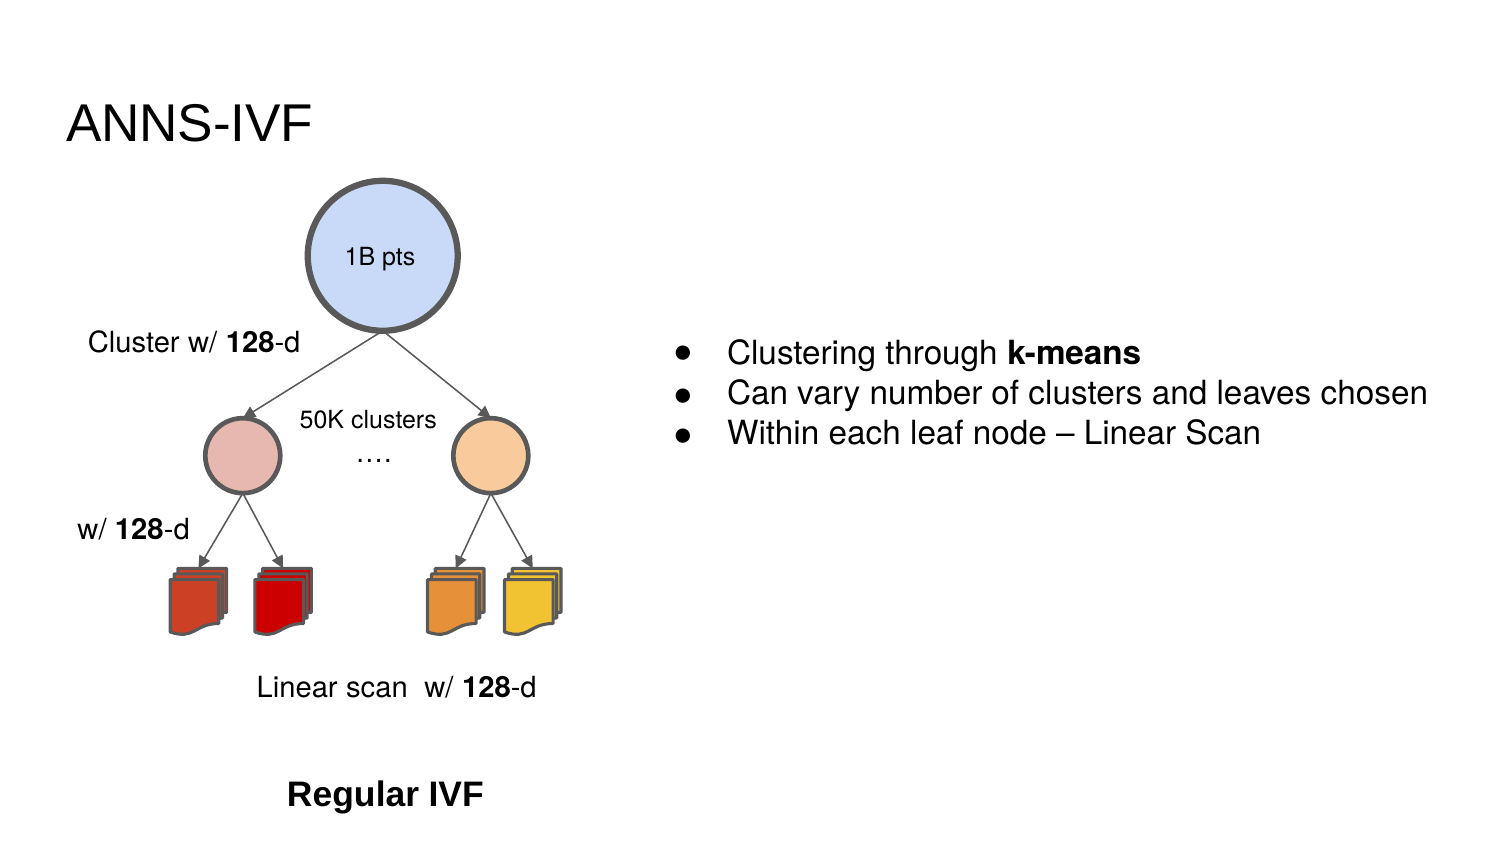

# ANNS-IVF
1B pts
Clustering through k-means
Can vary number of clusters and leaves chosen
Within each leaf node – Linear Scan
Cluster w/ 128-d
50K clusters

….
w/ 128-d

Linear scan  w/ 128-d
Regular IVF